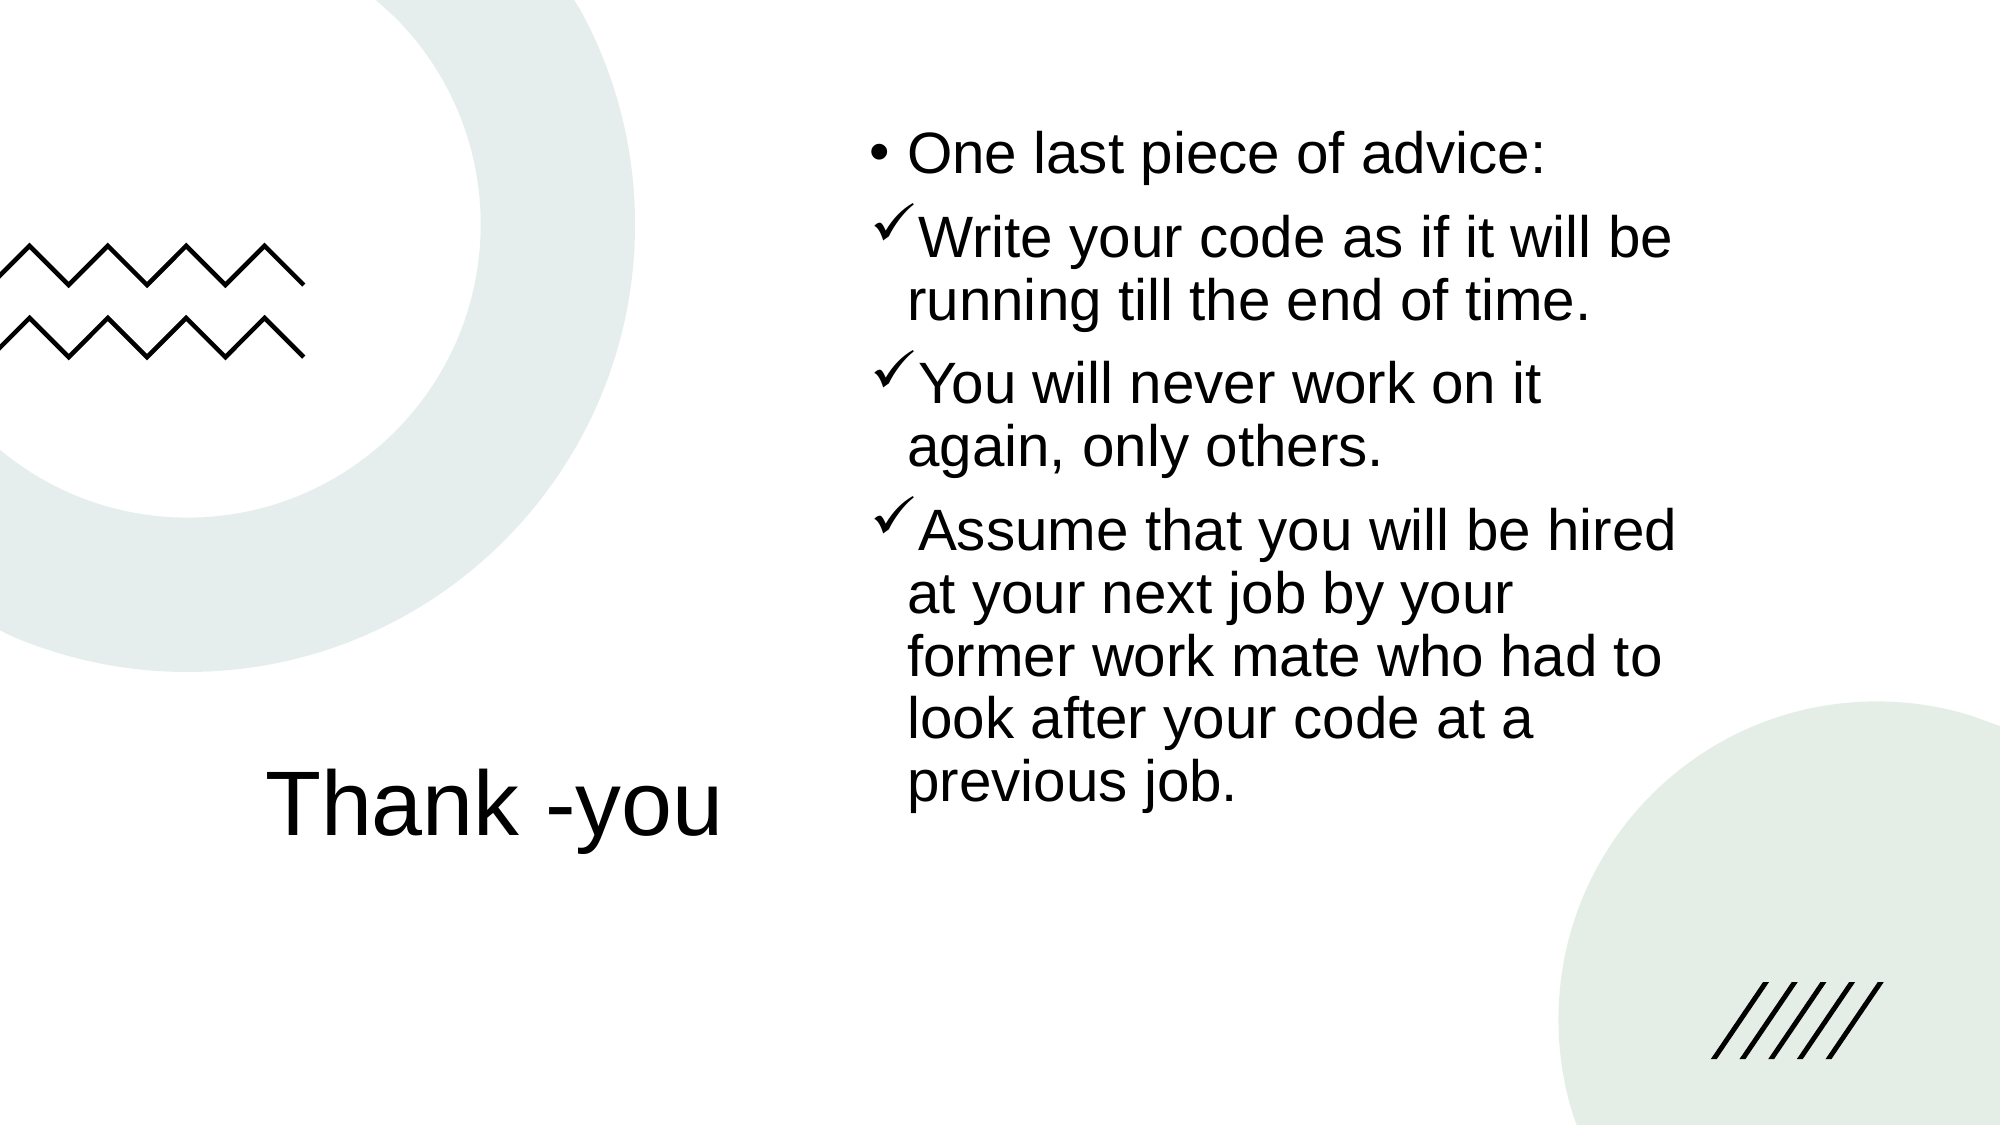

One last piece of advice:
Write your code as if it will be running till the end of time.
You will never work on it again, only others.
Assume that you will be hired at your next job by your former work mate who had to look after your code at a previous job.

# Thank -you